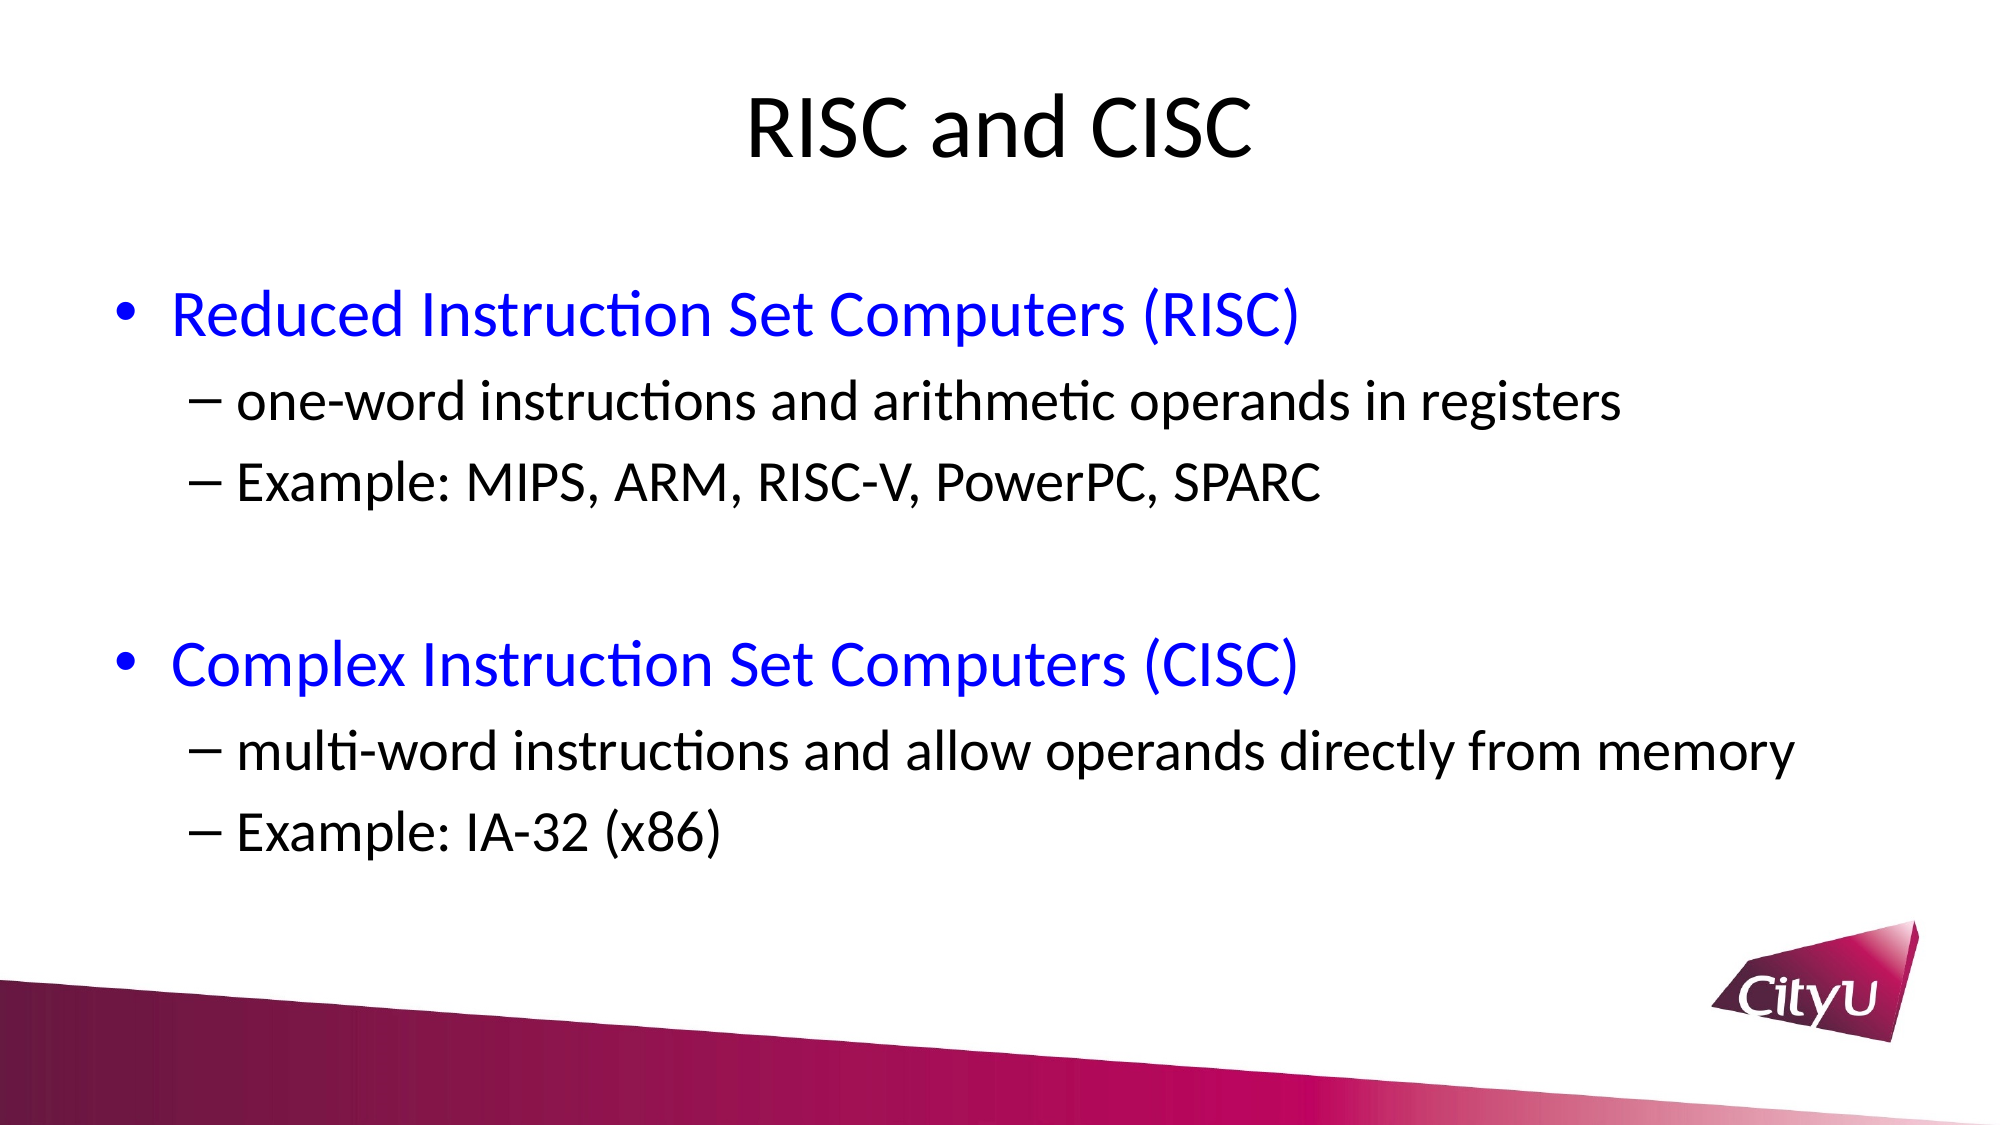

# RISC and CISC
Reduced Instruction Set Computers (RISC)
one-word instructions and arithmetic operands in registers
Example: MIPS, ARM, RISC-V, PowerPC, SPARC

Complex Instruction Set Computers (CISC)
multi-word instructions and allow operands directly from memory
Example: IA-32 (x86)
5